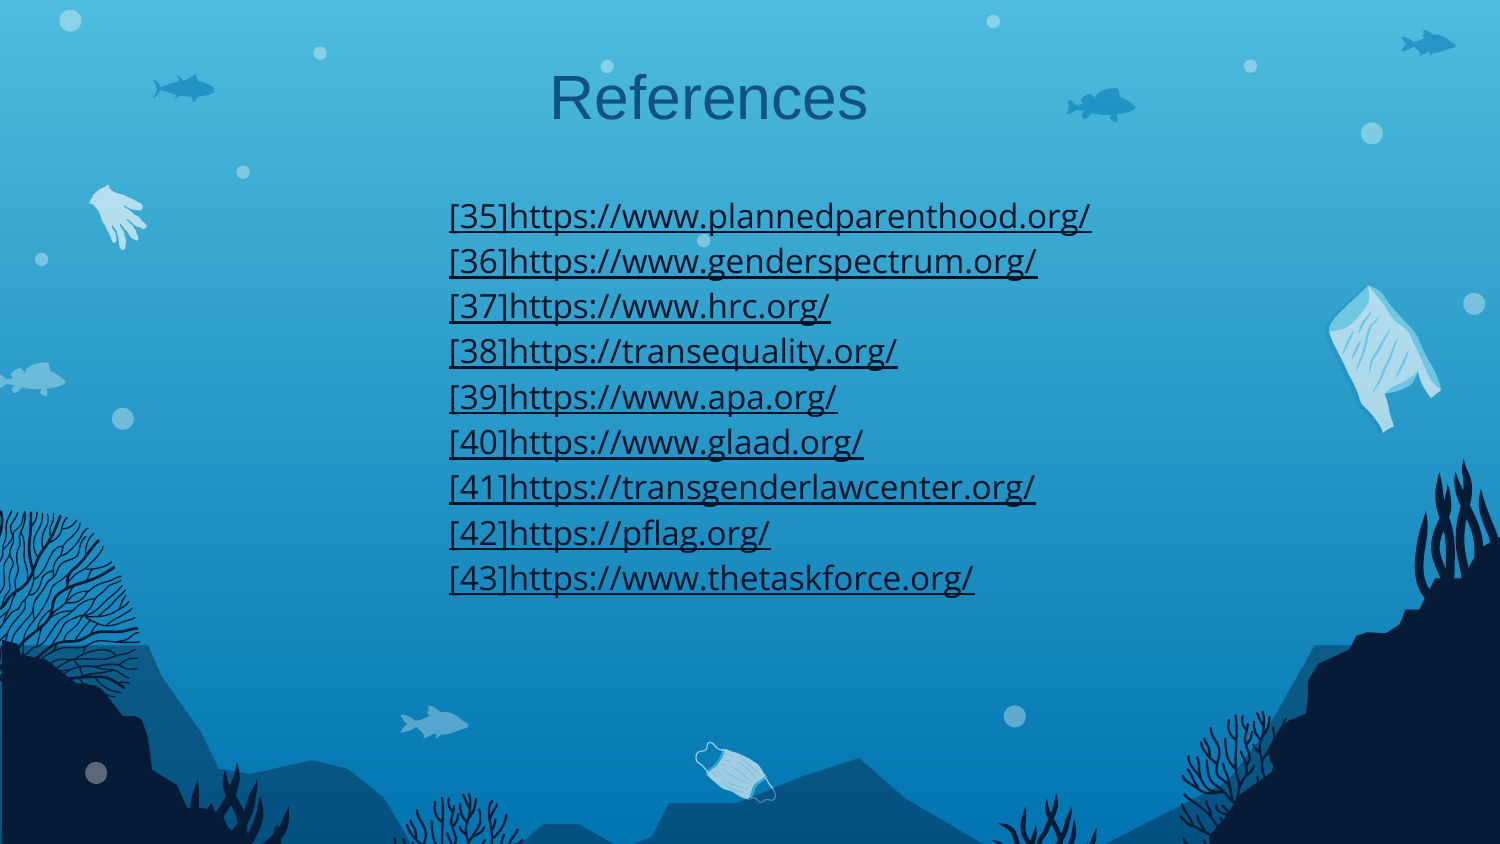

# References
[35]https://www.plannedparenthood.org/
[36]https://www.genderspectrum.org/
[37]https://www.hrc.org/
[38]https://transequality.org/
[39]https://www.apa.org/
[40]https://www.glaad.org/
[41]https://transgenderlawcenter.org/
[42]https://pflag.org/
[43]https://www.thetaskforce.org/